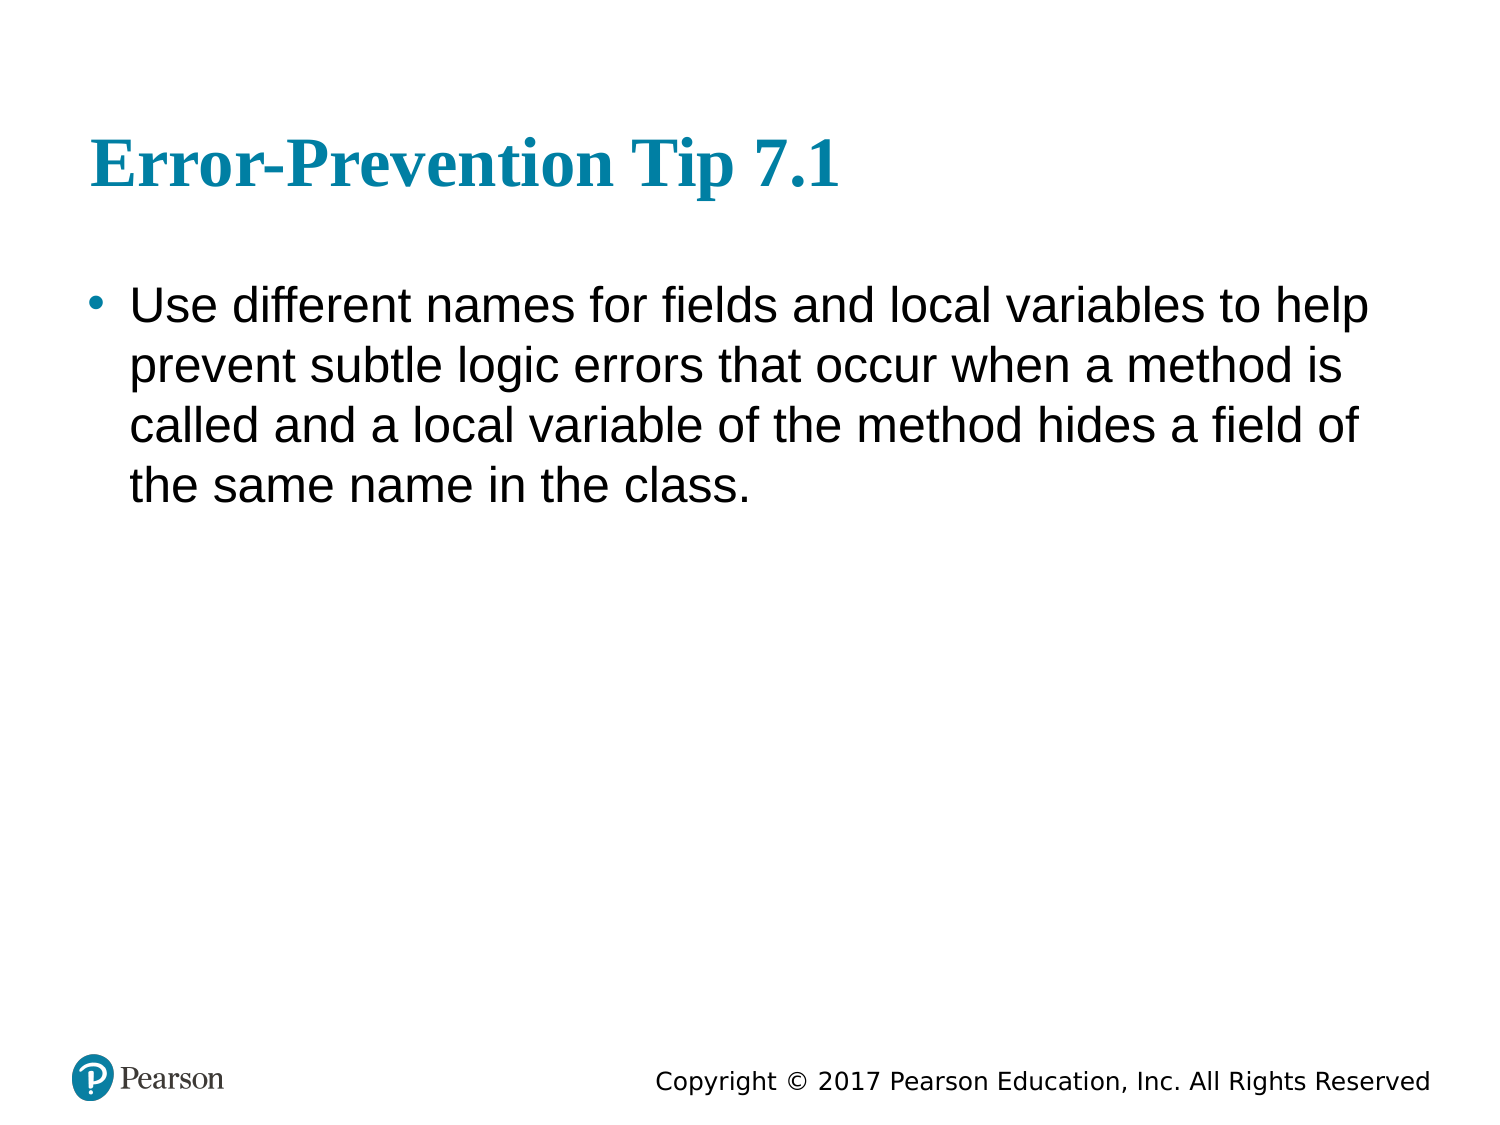

# Error-Prevention Tip 7.1
Use different names for fields and local variables to help prevent subtle logic errors that occur when a method is called and a local variable of the method hides a field of the same name in the class.